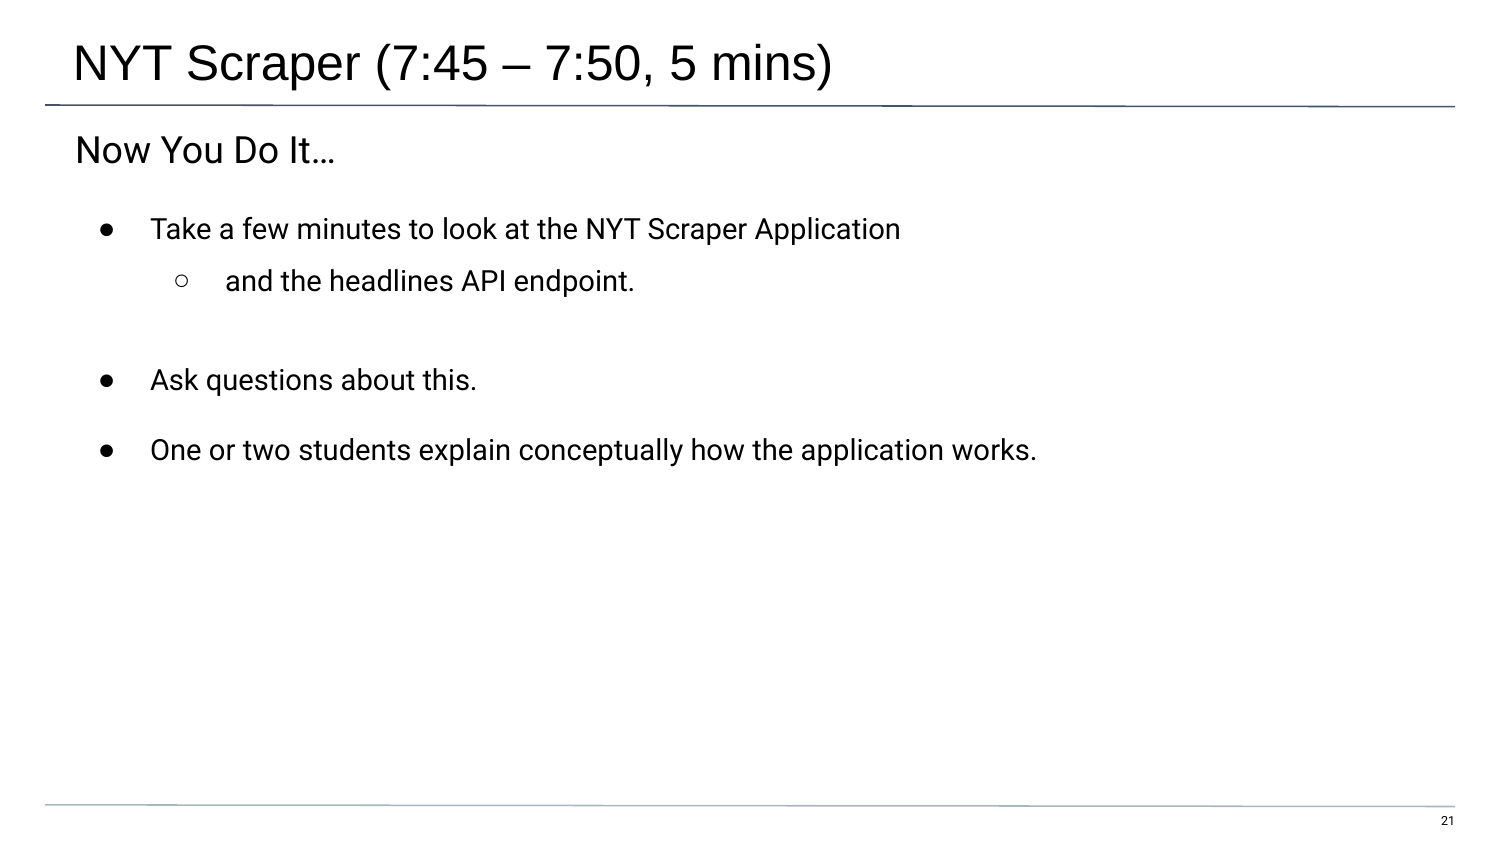

# NYT Scraper (7:45 – 7:50, 5 mins)
Now You Do It…
Take a few minutes to look at the NYT Scraper Application
and the headlines API endpoint.

Ask questions about this.

One or two students explain conceptually how the application works.